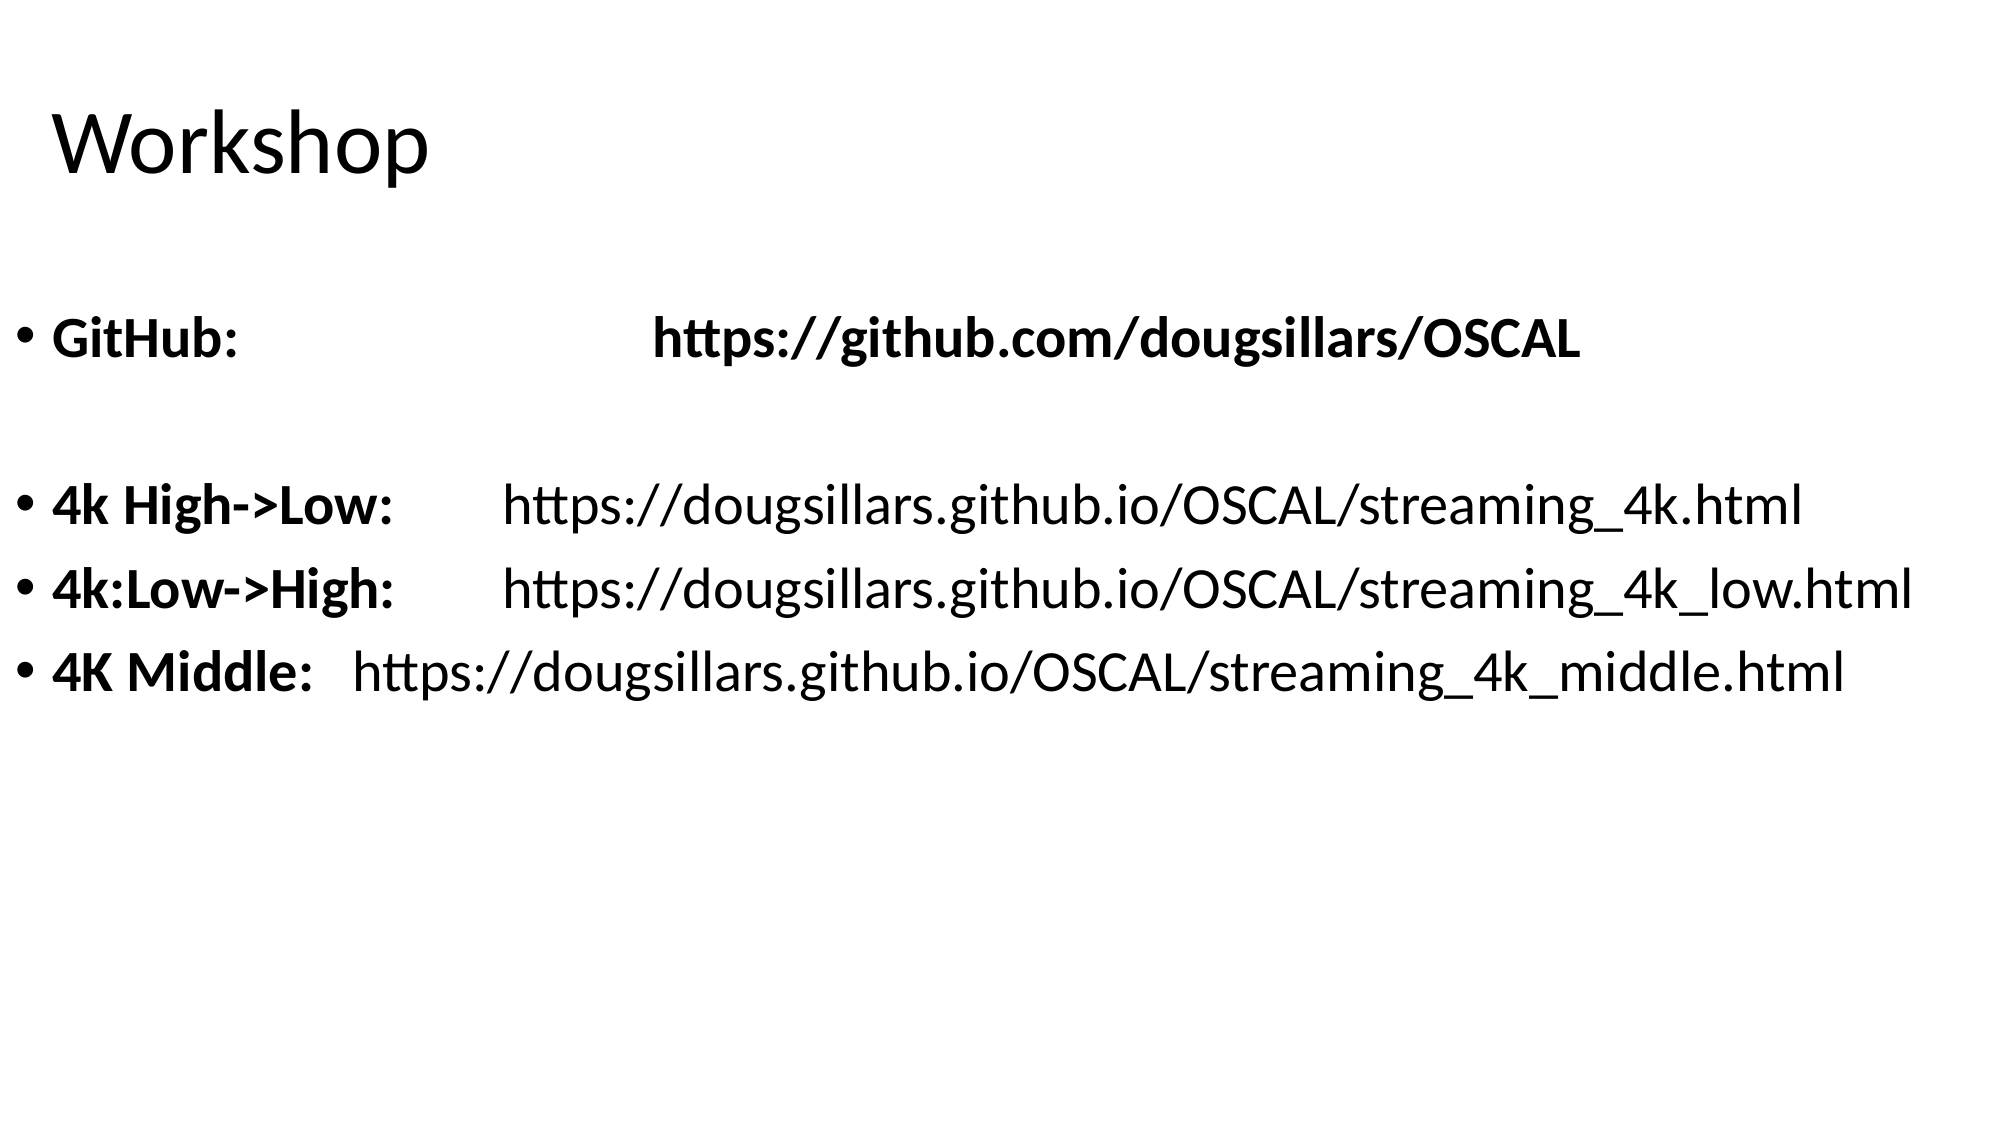

# Workshop
GitHub:  			https://github.com/dougsillars/OSCAL

4k High->Low:	https://dougsillars.github.io/OSCAL/streaming_4k.html
4k:Low->High:	https://dougsillars.github.io/OSCAL/streaming_4k_low.html
4K Middle:	https://dougsillars.github.io/OSCAL/streaming_4k_middle.html